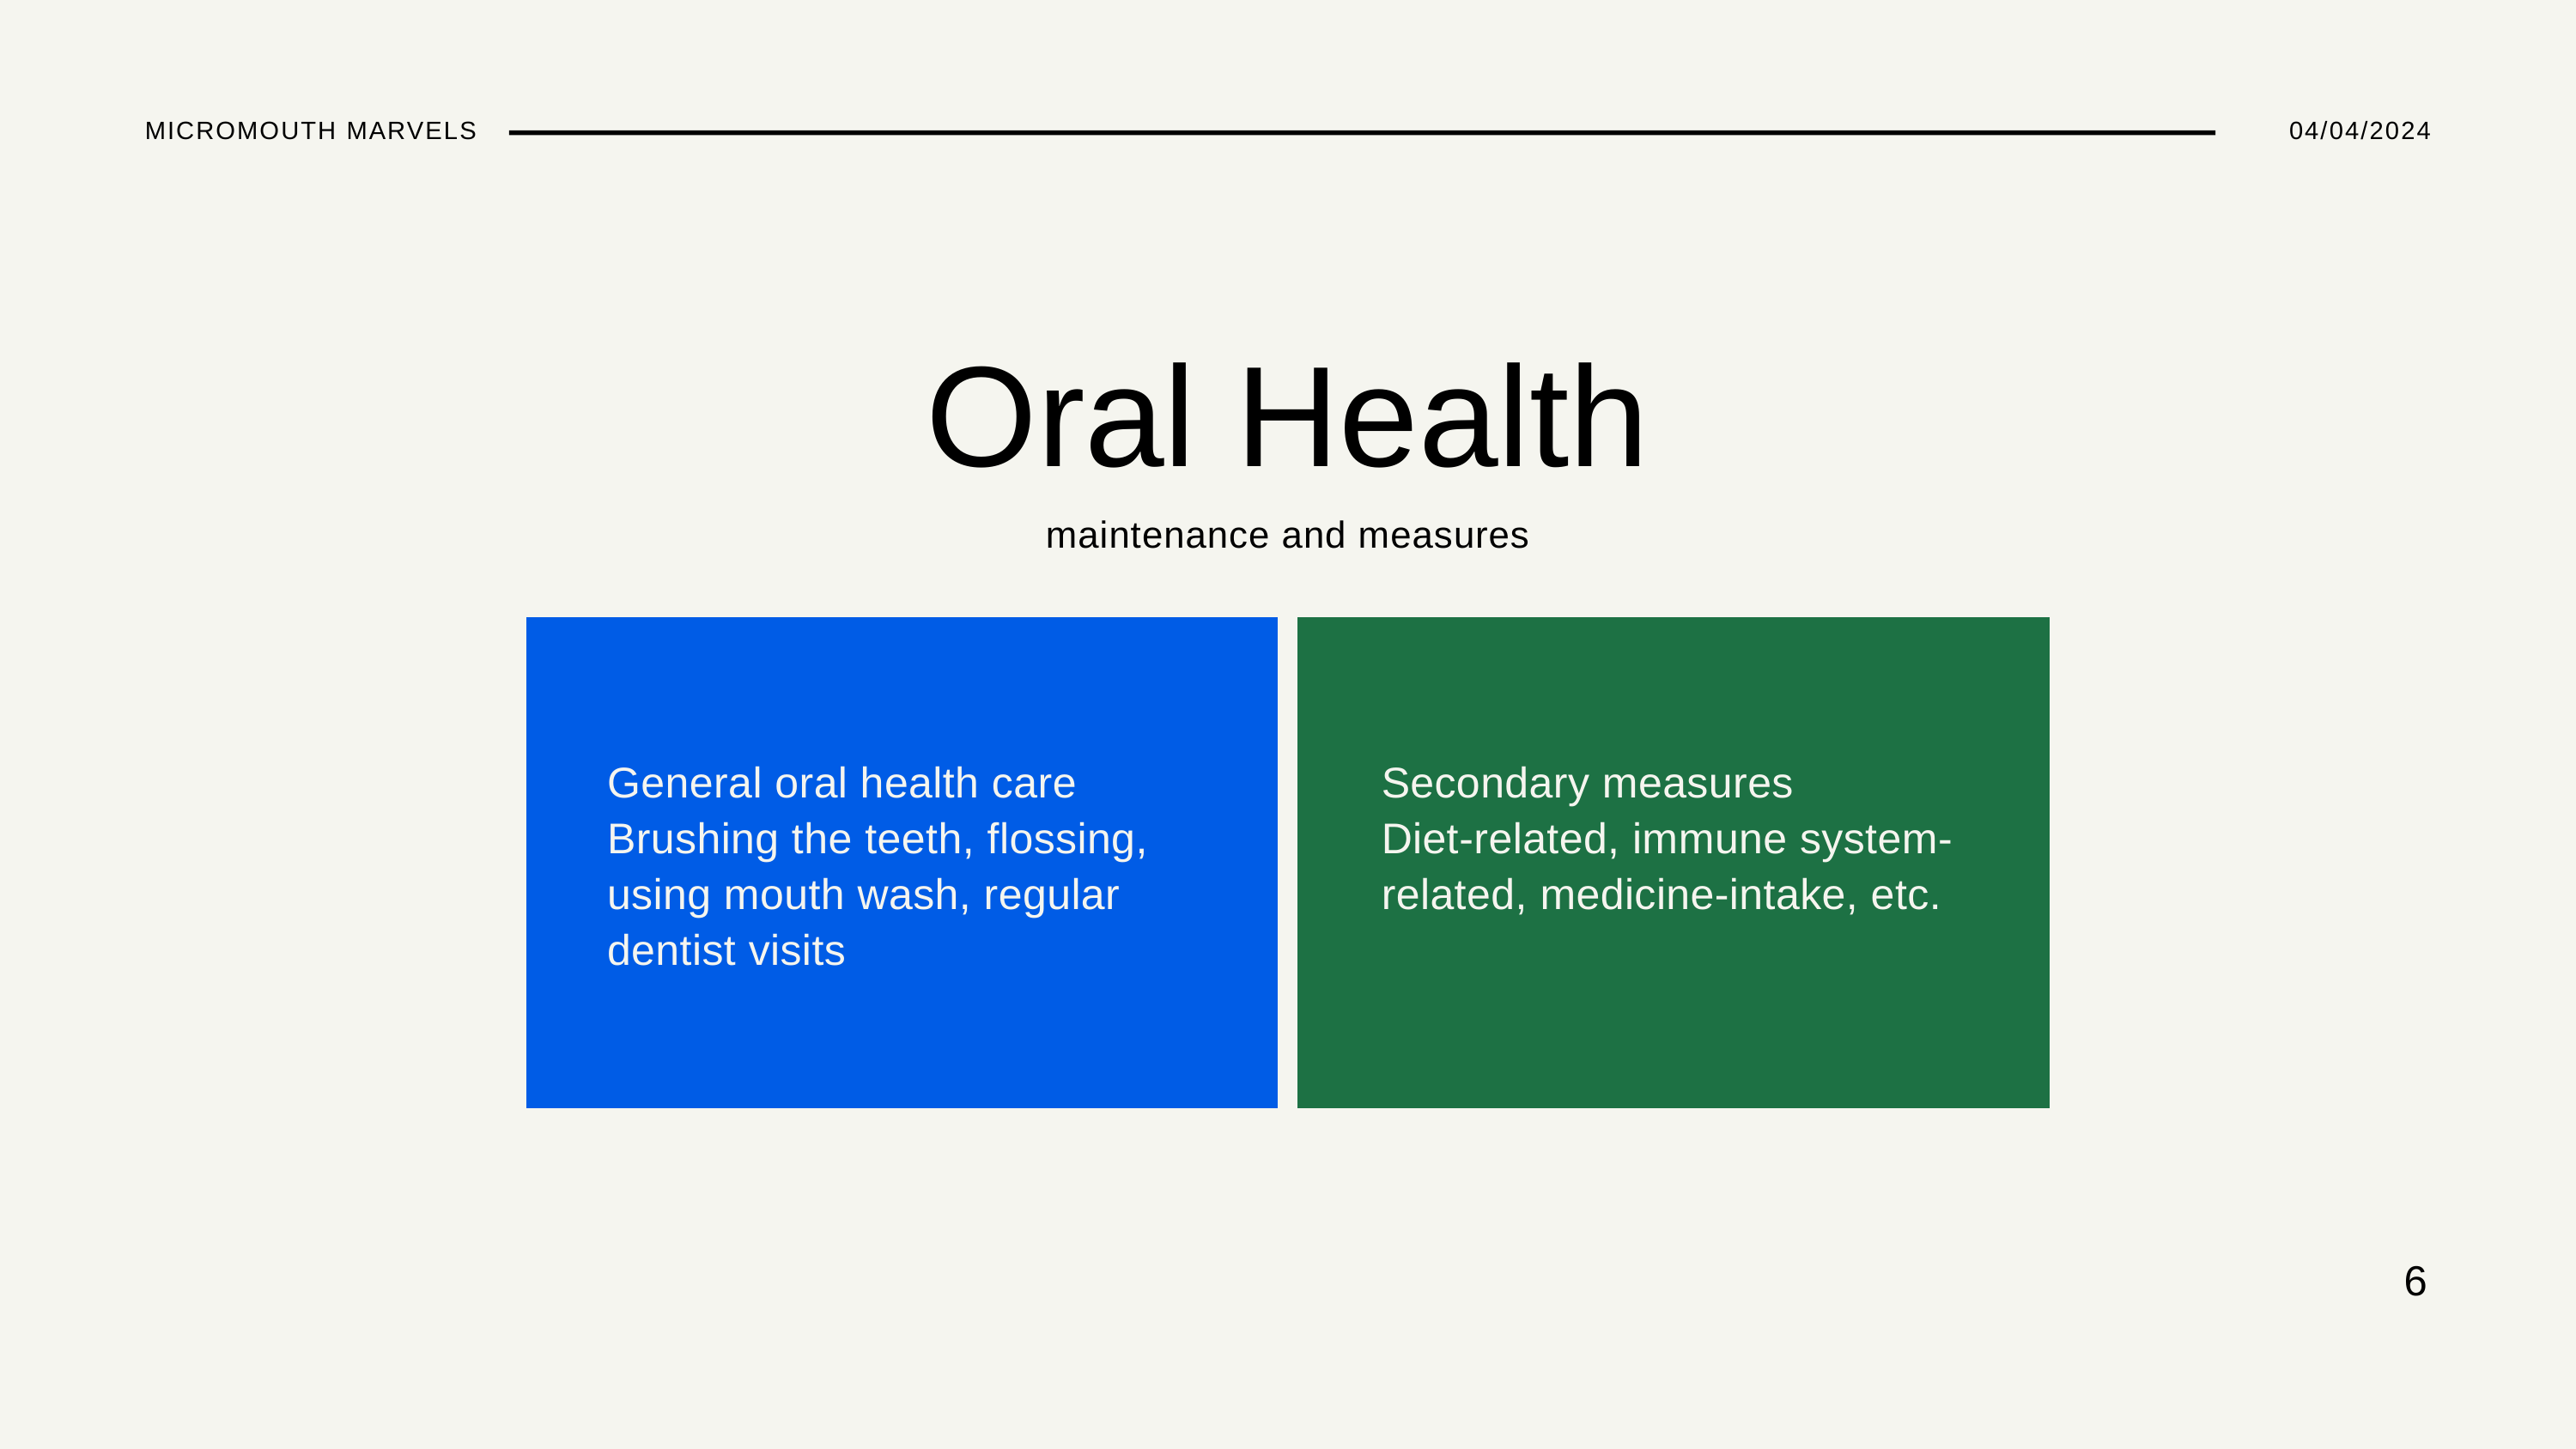

MICROMOUTH MARVELS
04/04/2024
Oral Health
maintenance and measures

General oral health care
Brushing the teeth, flossing, using mouth wash, regular dentist visits
Secondary measures
Diet-related, immune system-related, medicine-intake, etc.
6